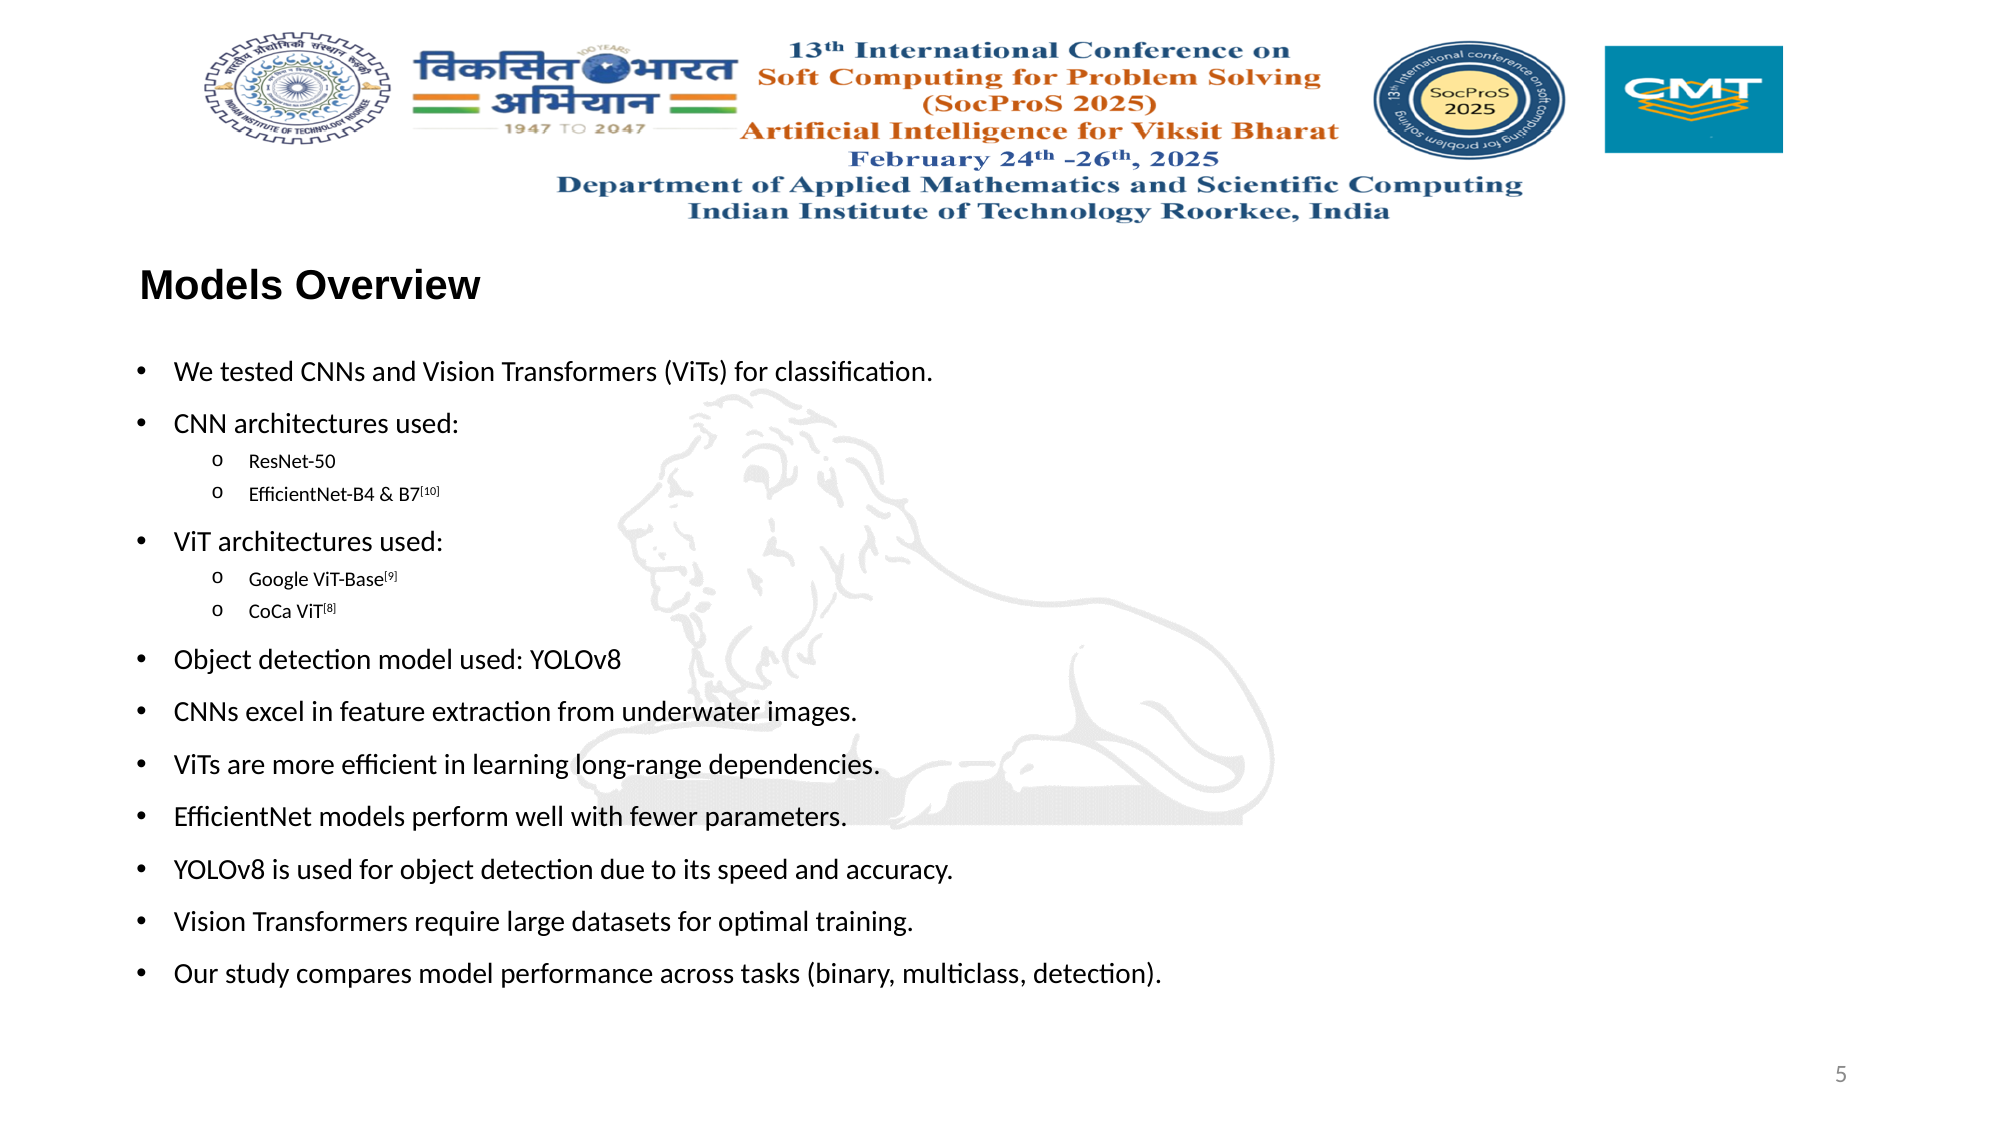

# Models Overview

We tested CNNs and Vision Transformers (ViTs) for classification.
CNN architectures used:
ResNet-50
EfficientNet-B4 & B7[10]
ViT architectures used:
Google ViT-Base[9]
CoCa ViT[8]
Object detection model used: YOLOv8
CNNs excel in feature extraction from underwater images.
ViTs are more efficient in learning long-range dependencies.
EfficientNet models perform well with fewer parameters.
YOLOv8 is used for object detection due to its speed and accuracy.
Vision Transformers require large datasets for optimal training.
Our study compares model performance across tasks (binary, multiclass, detection).

5